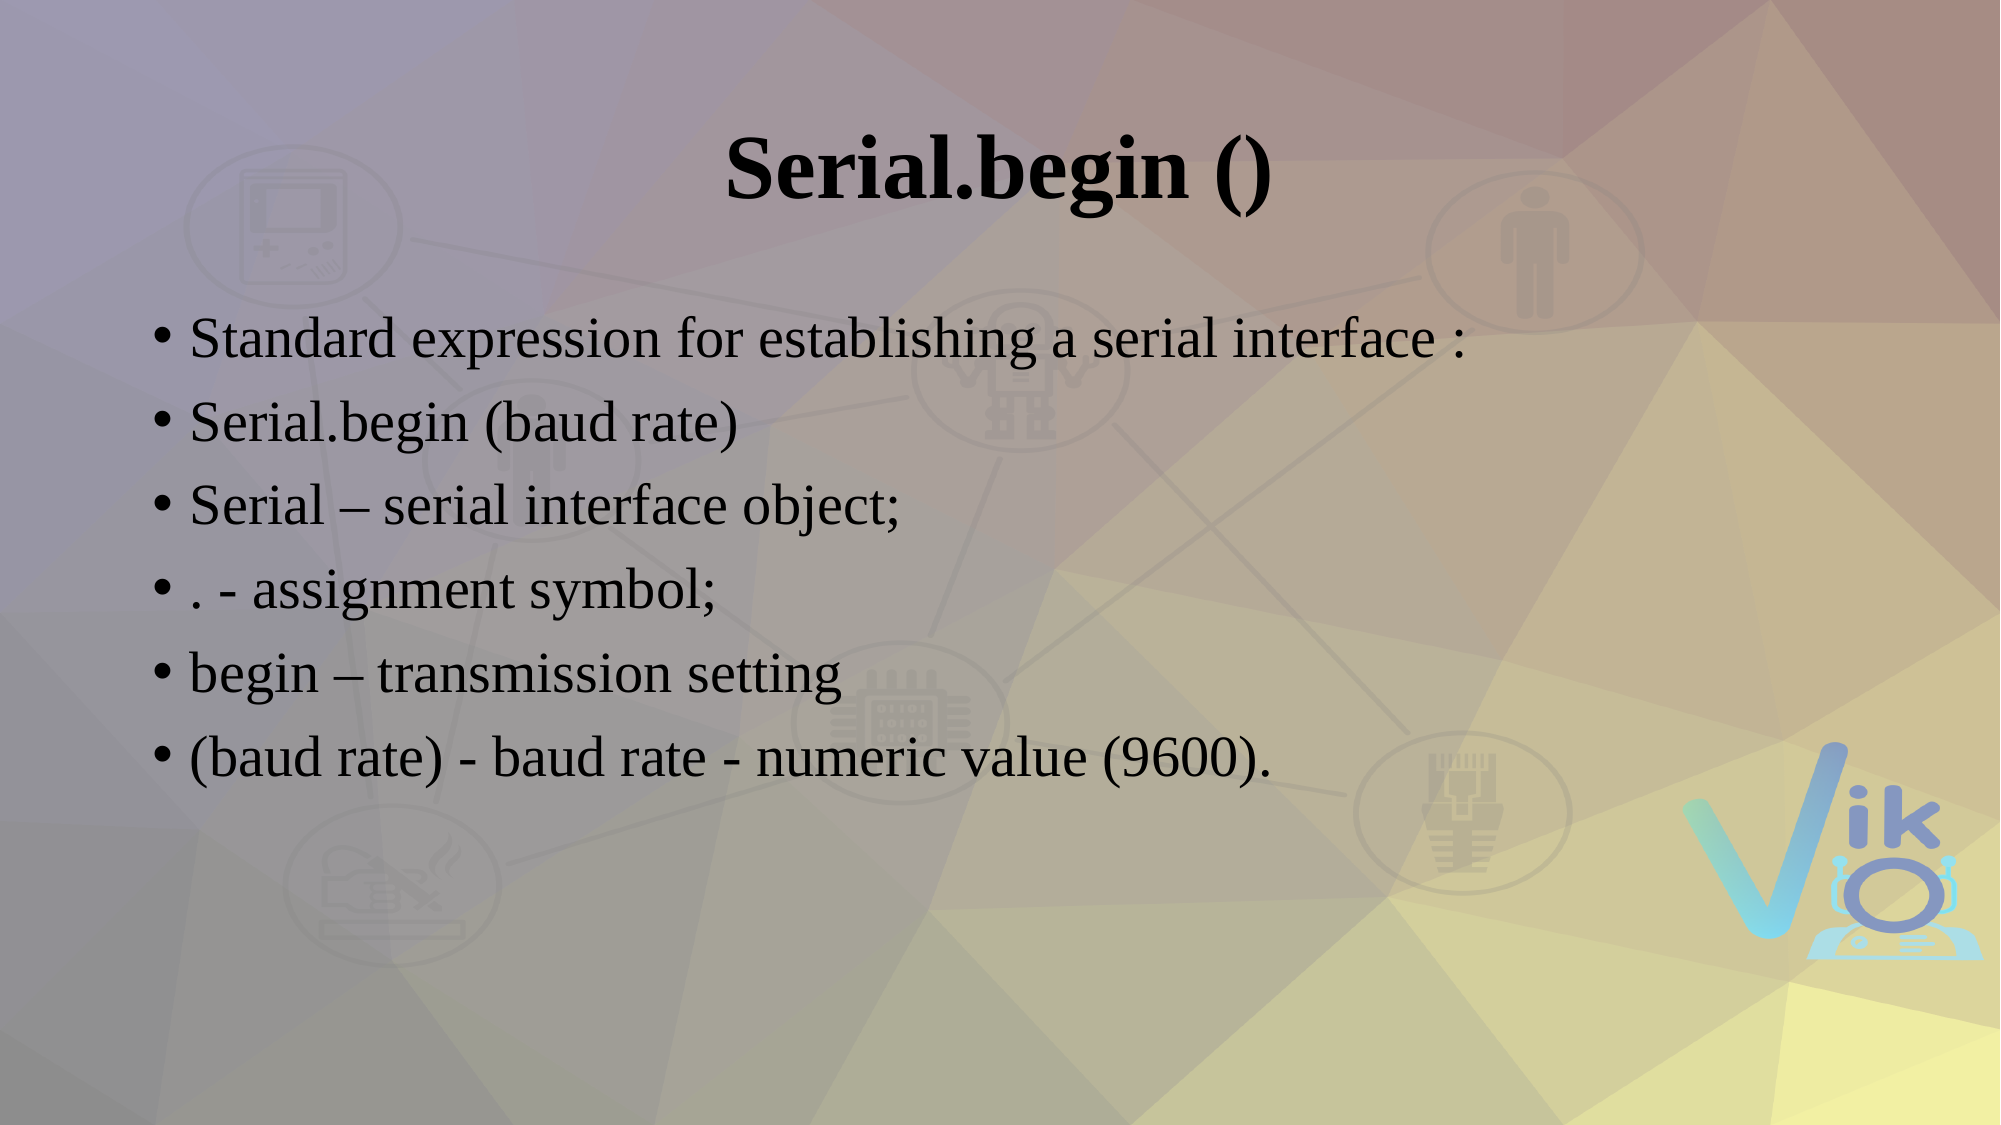

# Serial.begin ()
Standard expression for establishing a serial interface :
Serial.begin (baud rate)
Serial – serial interface object;
. - assignment symbol;
begin – transmission setting
(baud rate) - baud rate - numeric value (9600).